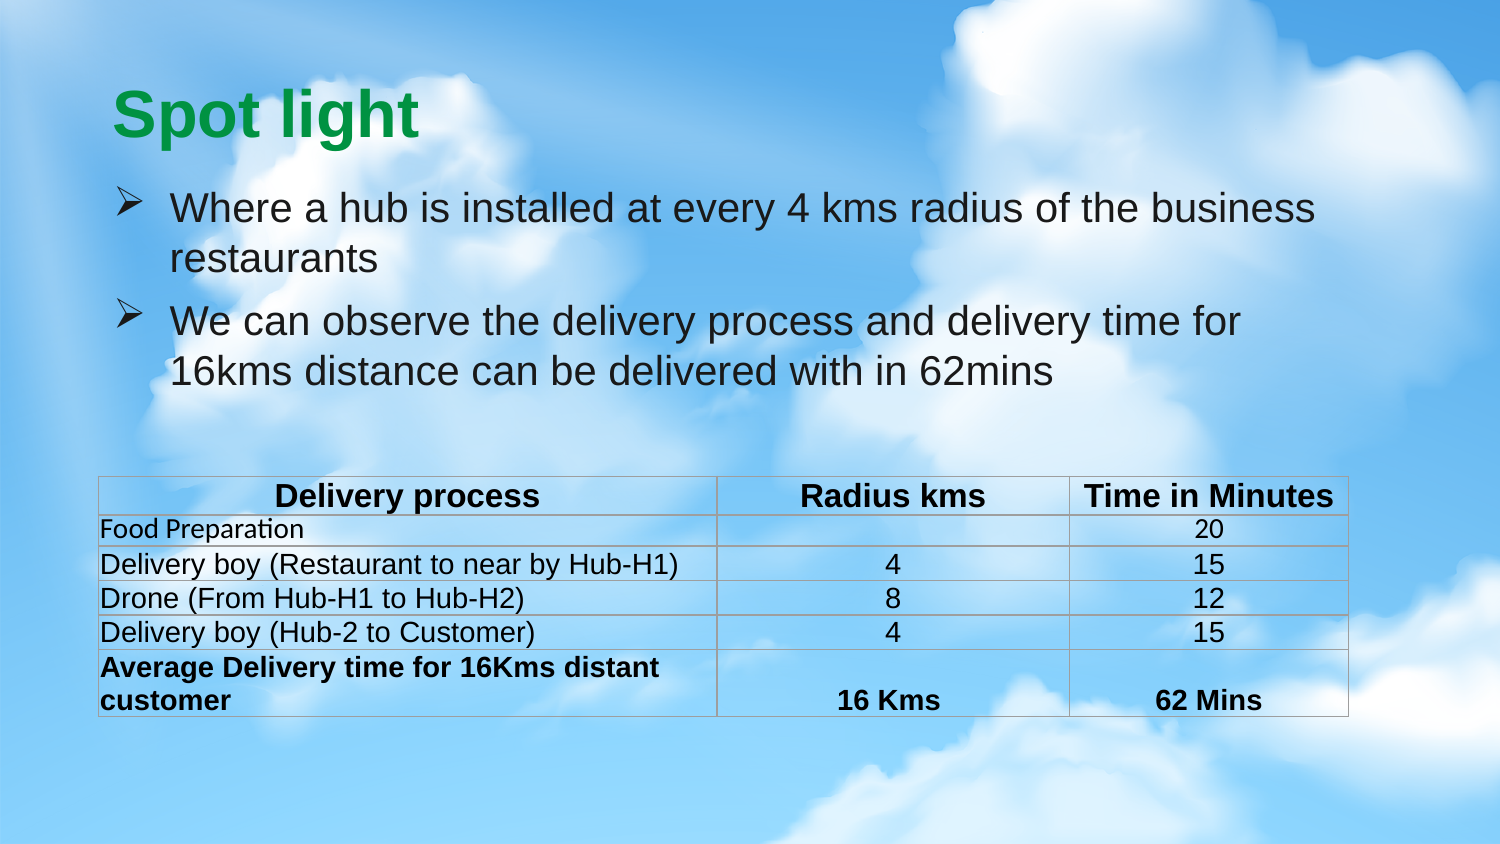

# Spot light
Where a hub is installed at every 4 kms radius of the business restaurants
We can observe the delivery process and delivery time for 16kms distance can be delivered with in 62mins
| Delivery process | Radius kms | Time in Minutes |
| --- | --- | --- |
| Food Preparation |  | 20 |
| Delivery boy (Restaurant to near by Hub-H1) | 4 | 15 |
| Drone (From Hub-H1 to Hub-H2) | 8 | 12 |
| Delivery boy (Hub-2 to Customer) | 4 | 15 |
| Average Delivery time for 16Kms distant customer | 16 Kms | 62 Mins |